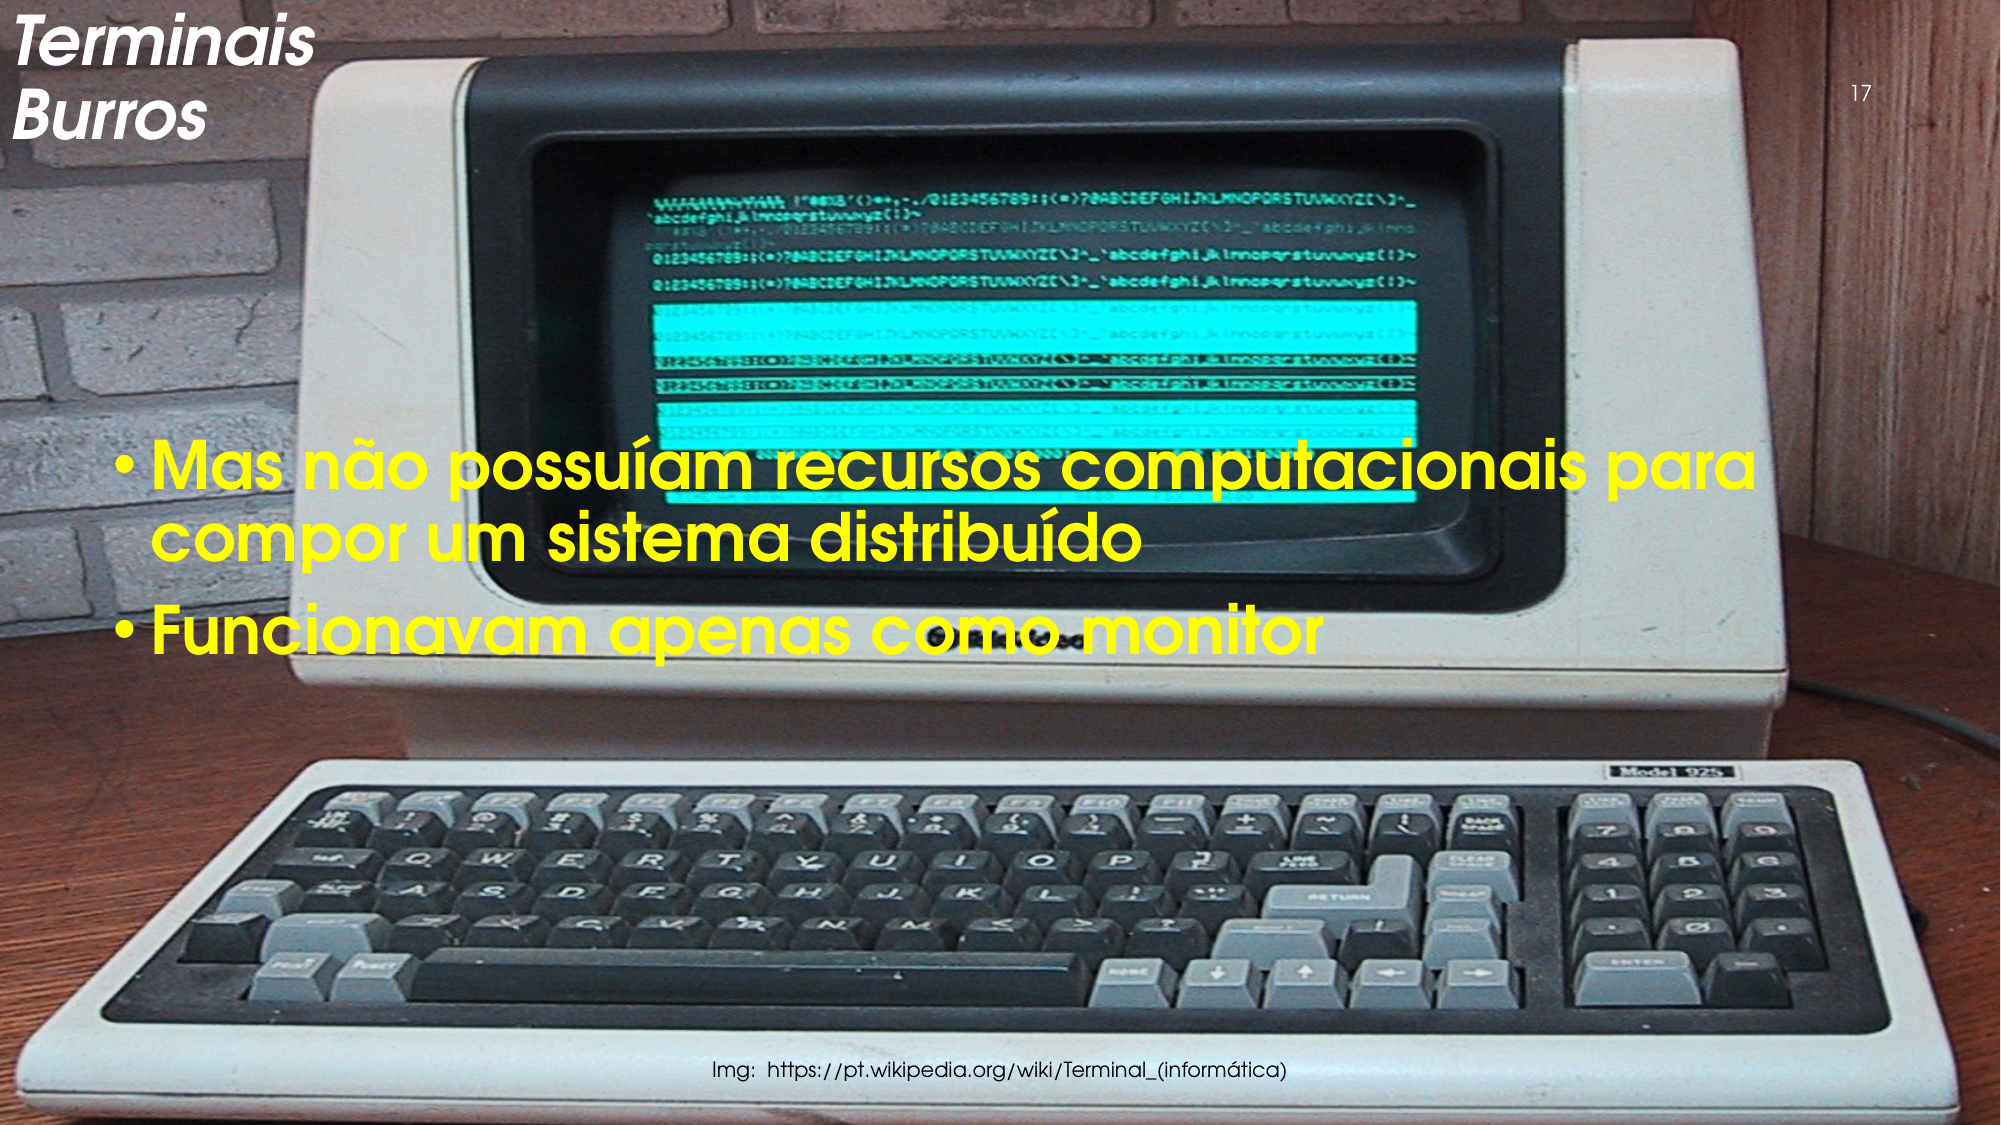

# Terminais Burros
17
Mas não possuíam recursos computacionais para compor um sistema distribuído
Funcionavam apenas como monitor
Img:  https://pt.wikipedia.org/wiki/Terminal_(informática)